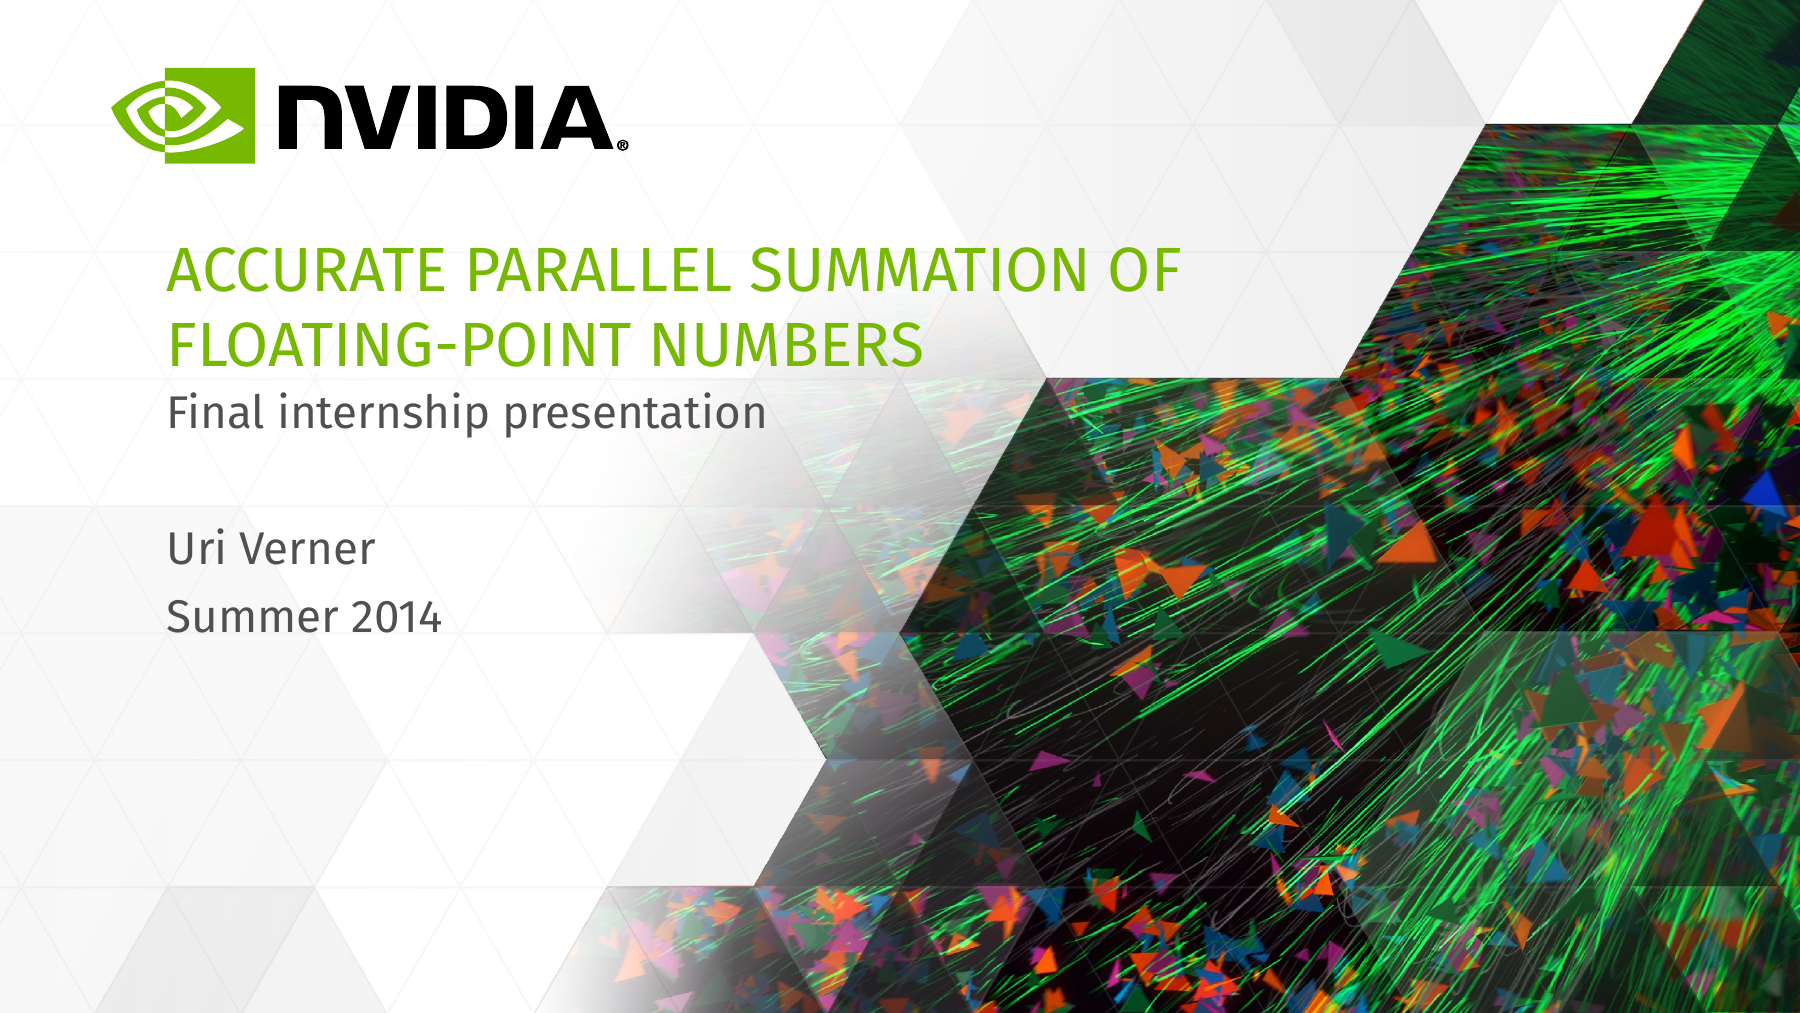

# Accurate parallel summation of floating-point numbers
Final internship presentation

Uri Verner
Summer 2014